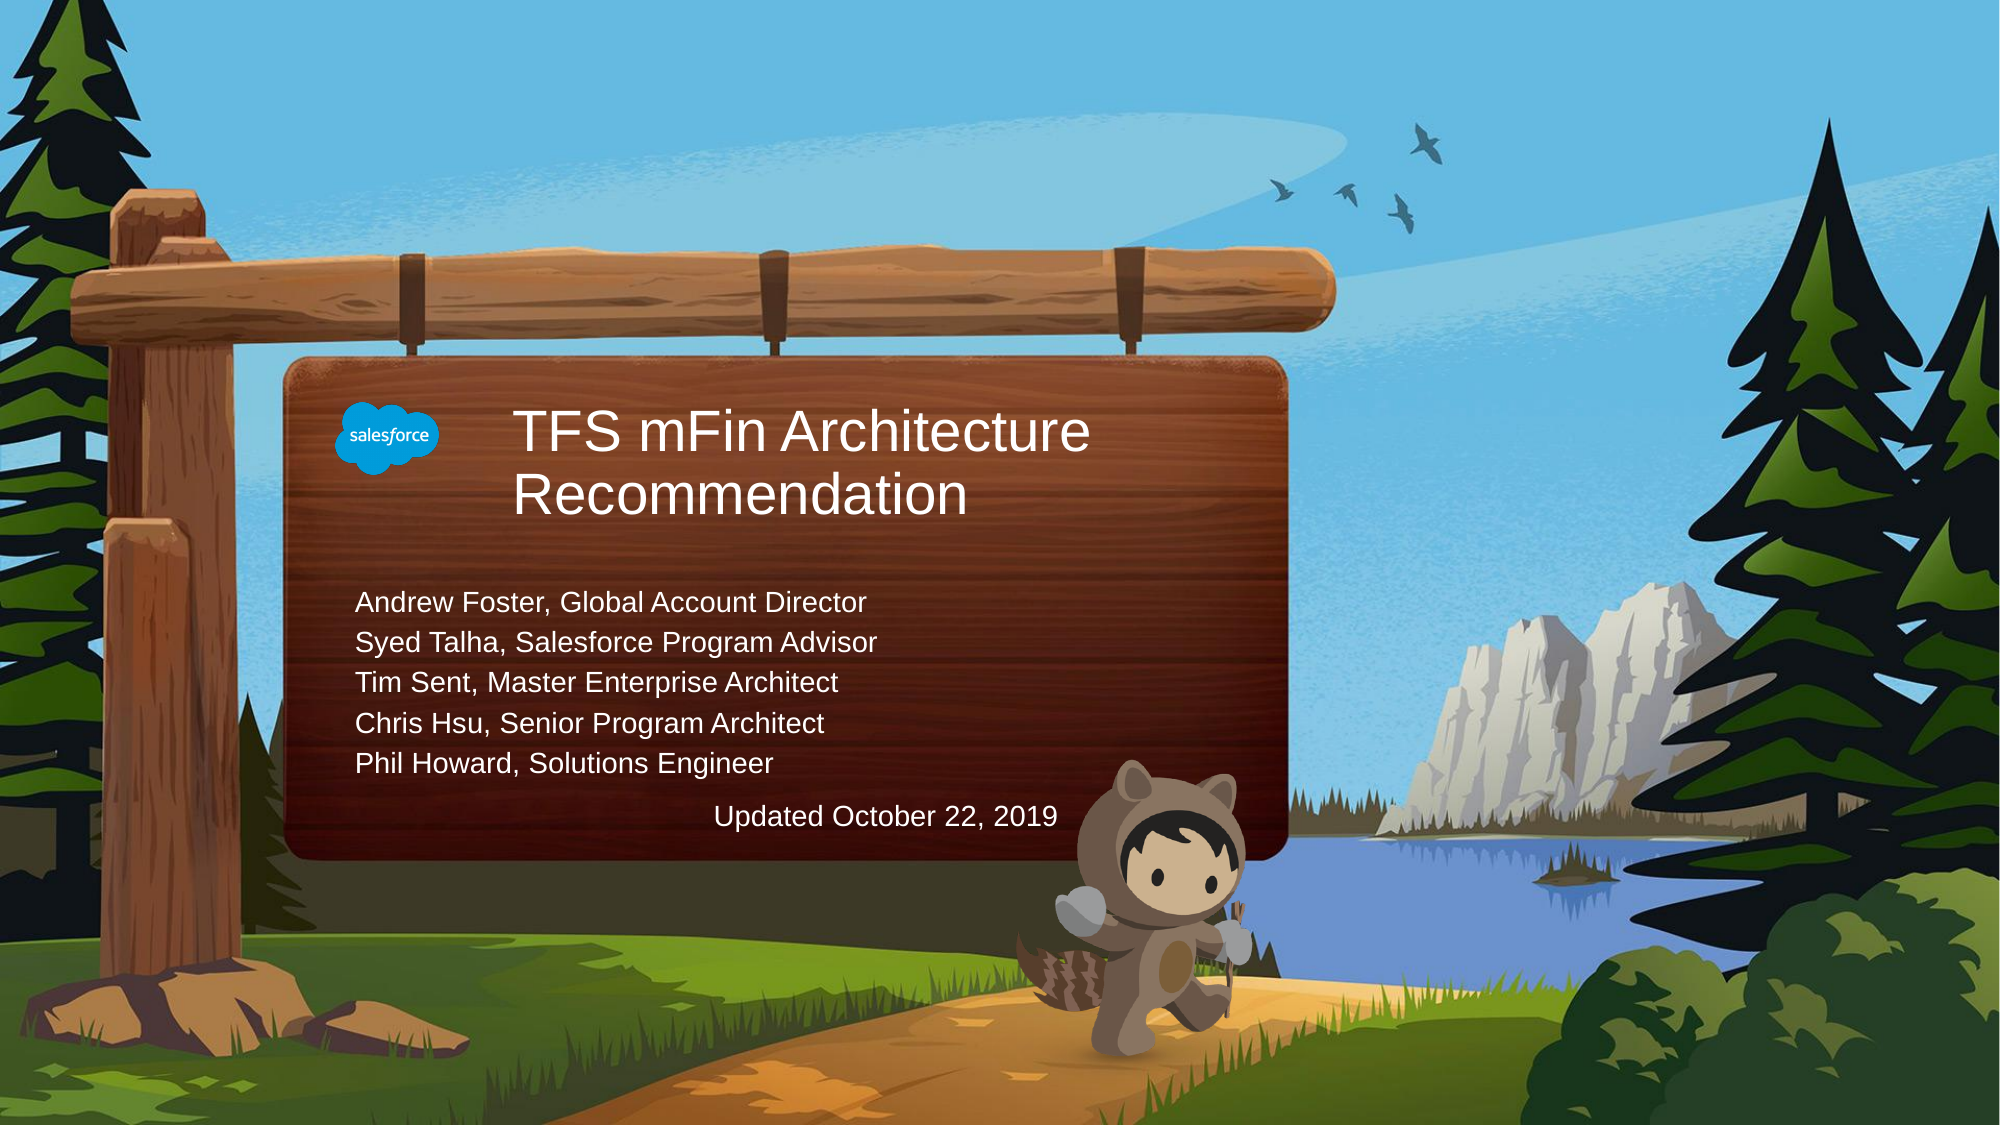

# TFS mFin Architecture Recommendation
Andrew Foster, Global Account Director
Syed Talha, Salesforce Program Advisor
Tim Sent, Master Enterprise Architect
Chris Hsu, Senior Program Architect
Phil Howard, Solutions Engineer
Updated October 22, 2019